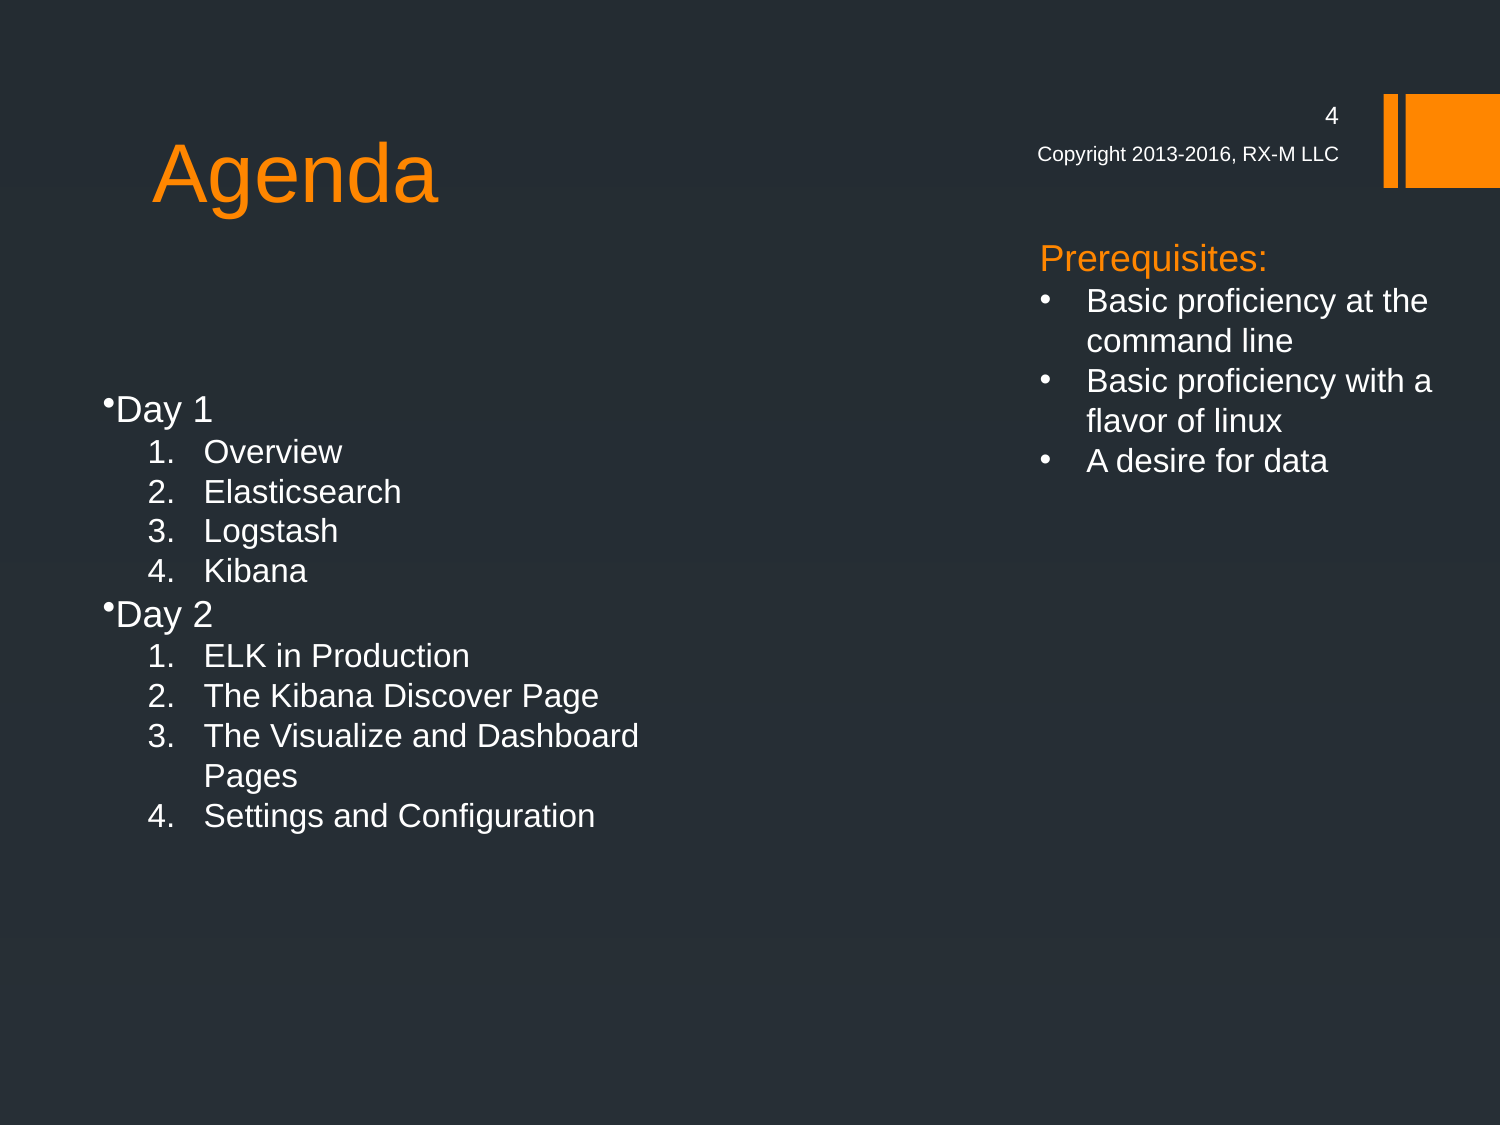

# Agenda
4
Copyright 2013-2016, RX-M LLC
Prerequisites:
Basic proficiency at the command line
Basic proficiency with a flavor of linux
A desire for data

Day 1
Overview
Elasticsearch
Logstash
Kibana
Day 2
ELK in Production
The Kibana Discover Page
The Visualize and Dashboard Pages
Settings and Configuration